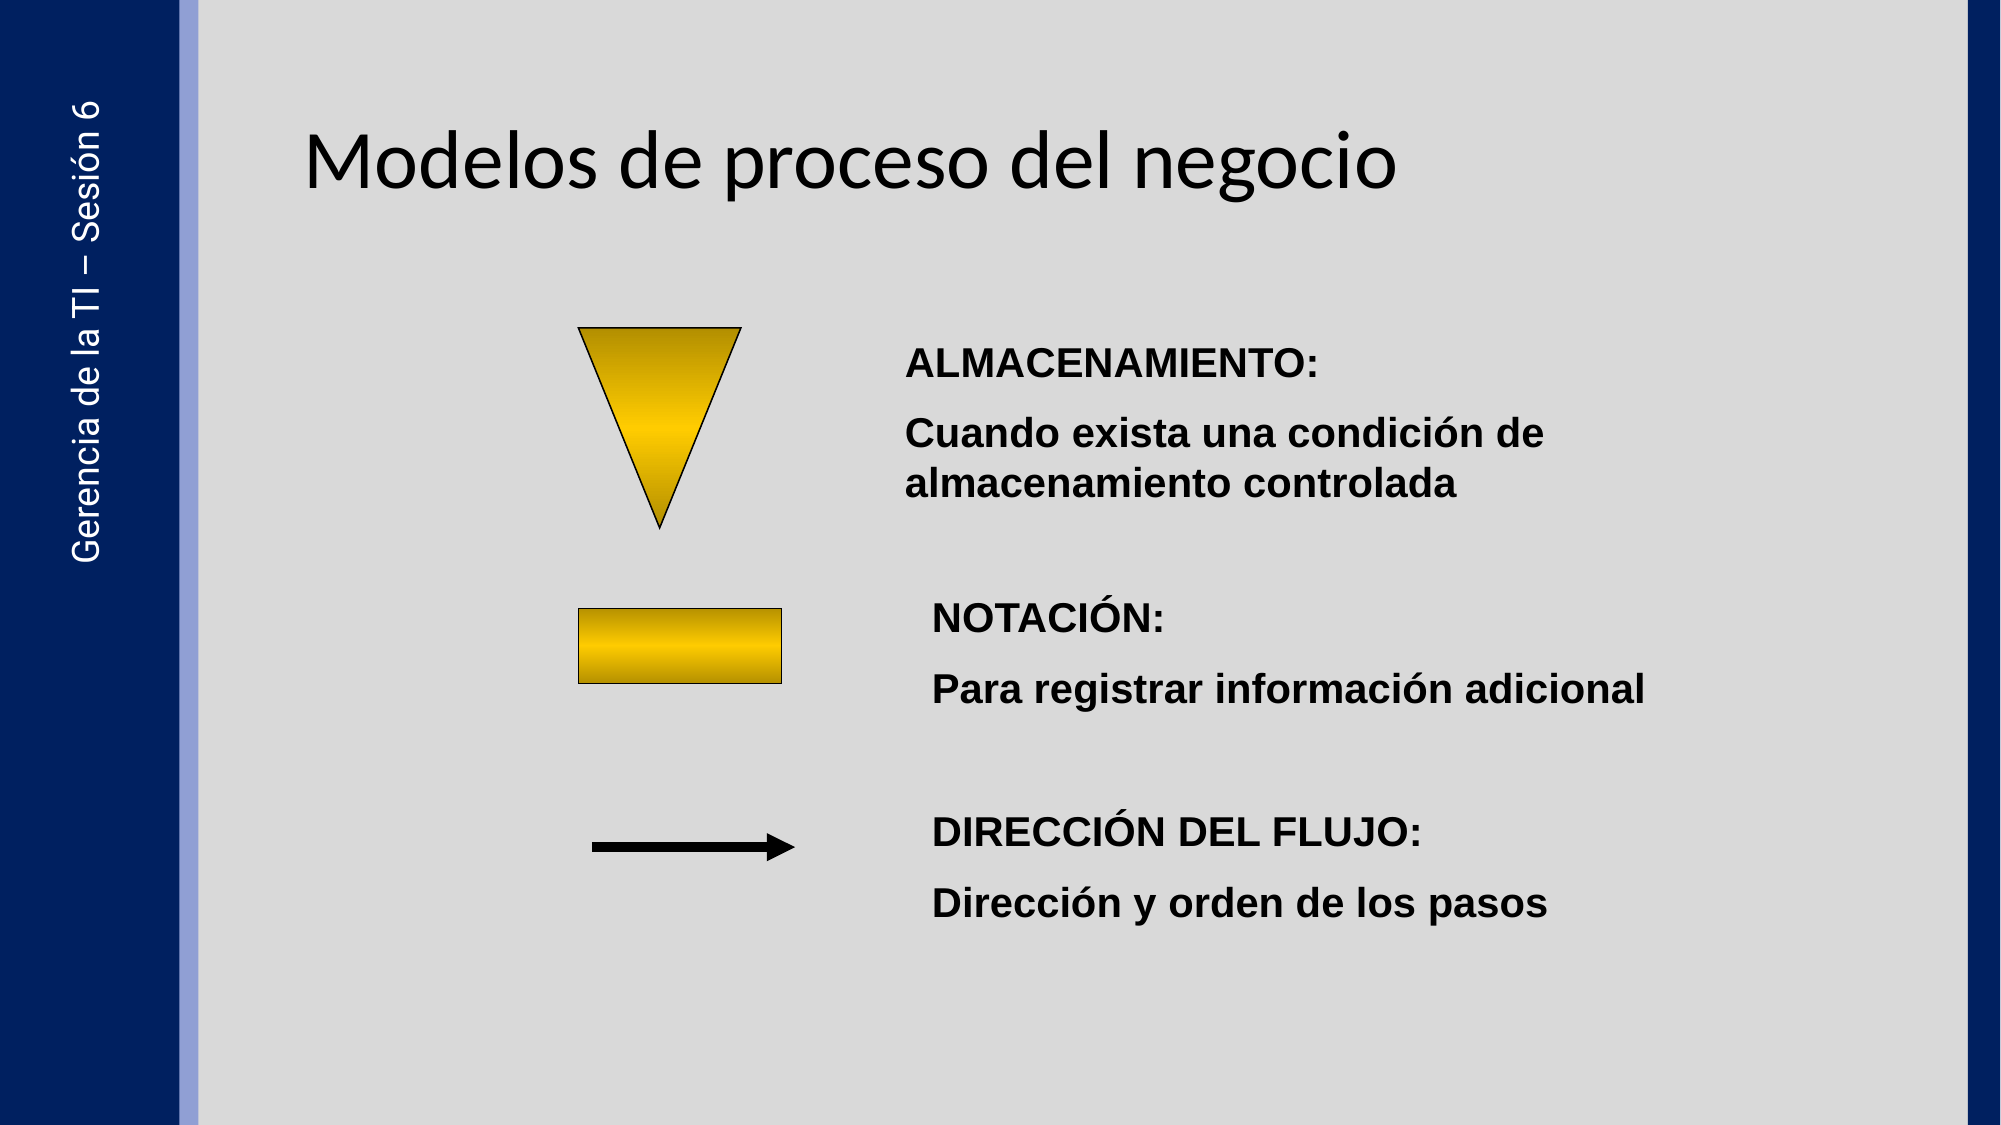

Modelos de proceso del negocio

ALMACENAMIENTO:
Cuando exista una condición de almacenamiento controlada
Gerencia de la TI – Sesión 6
NOTACIÓN:
Para registrar información adicional

DIRECCIÓN DEL FLUJO:
Dirección y orden de los pasos